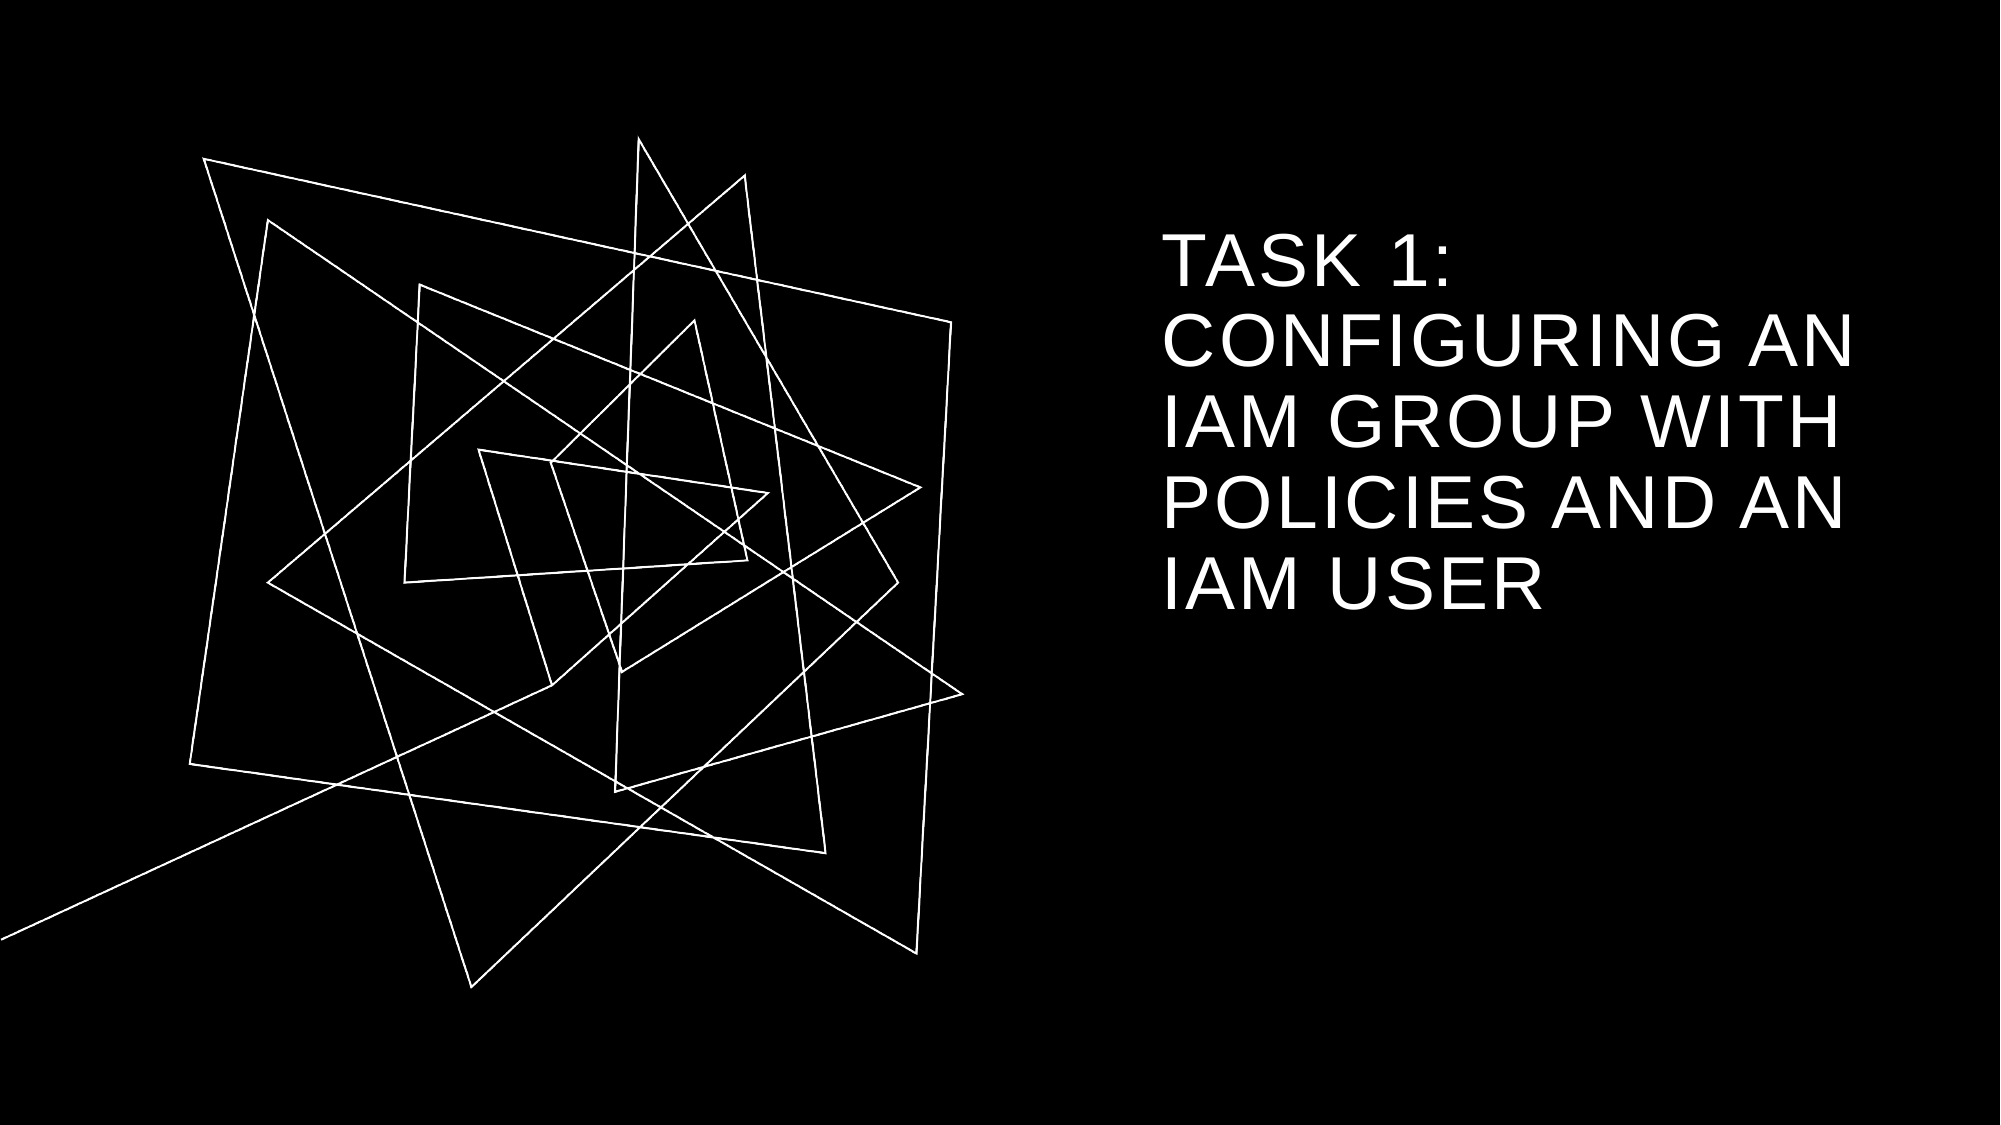

# Task 1: Configuring an IAM group with policies and an IAM user